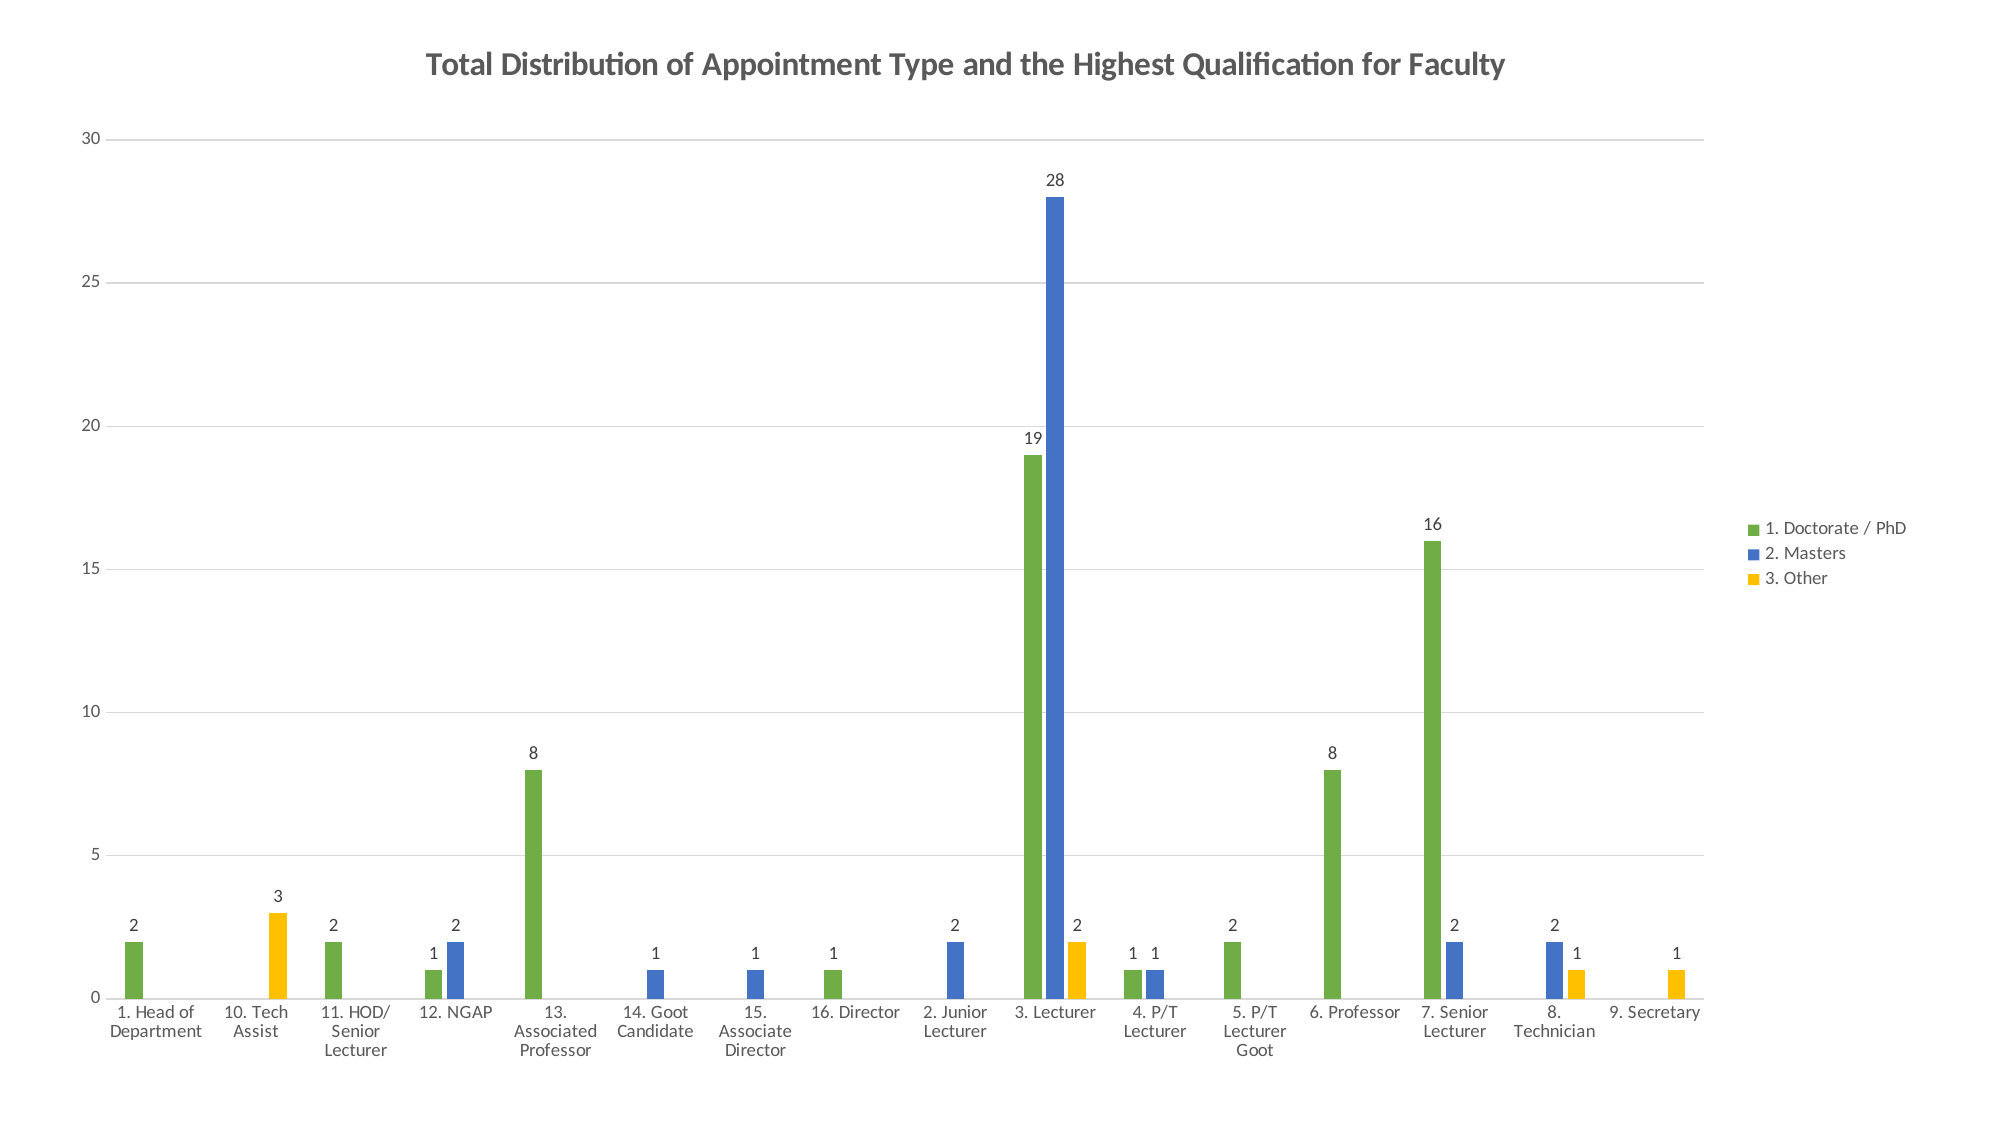

### Chart: Total Distribution of Appointment Type and the Highest Qualification for Faculty

| Category | 1. Doctorate / PhD | 2. Masters | 3. Other |
|---|---|---|---|
| 1. Head of Department | 2.0 | None | None |
| 10. Tech Assist | None | None | 3.0 |
| 11. HOD/ Senior Lecturer | 2.0 | None | None |
| 12. NGAP | 1.0 | 2.0 | None |
| 13. Associated Professor | 8.0 | None | None |
| 14. Goot Candidate | None | 1.0 | None |
| 15. Associate Director | None | 1.0 | None |
| 16. Director | 1.0 | None | None |
| 2. Junior Lecturer | None | 2.0 | None |
| 3. Lecturer | 19.0 | 28.0 | 2.0 |
| 4. P/T Lecturer | 1.0 | 1.0 | None |
| 5. P/T Lecturer Goot | 2.0 | None | None |
| 6. Professor | 8.0 | None | None |
| 7. Senior Lecturer | 16.0 | 2.0 | None |
| 8. Technician | None | 2.0 | 1.0 |
| 9. Secretary | None | None | 1.0 |